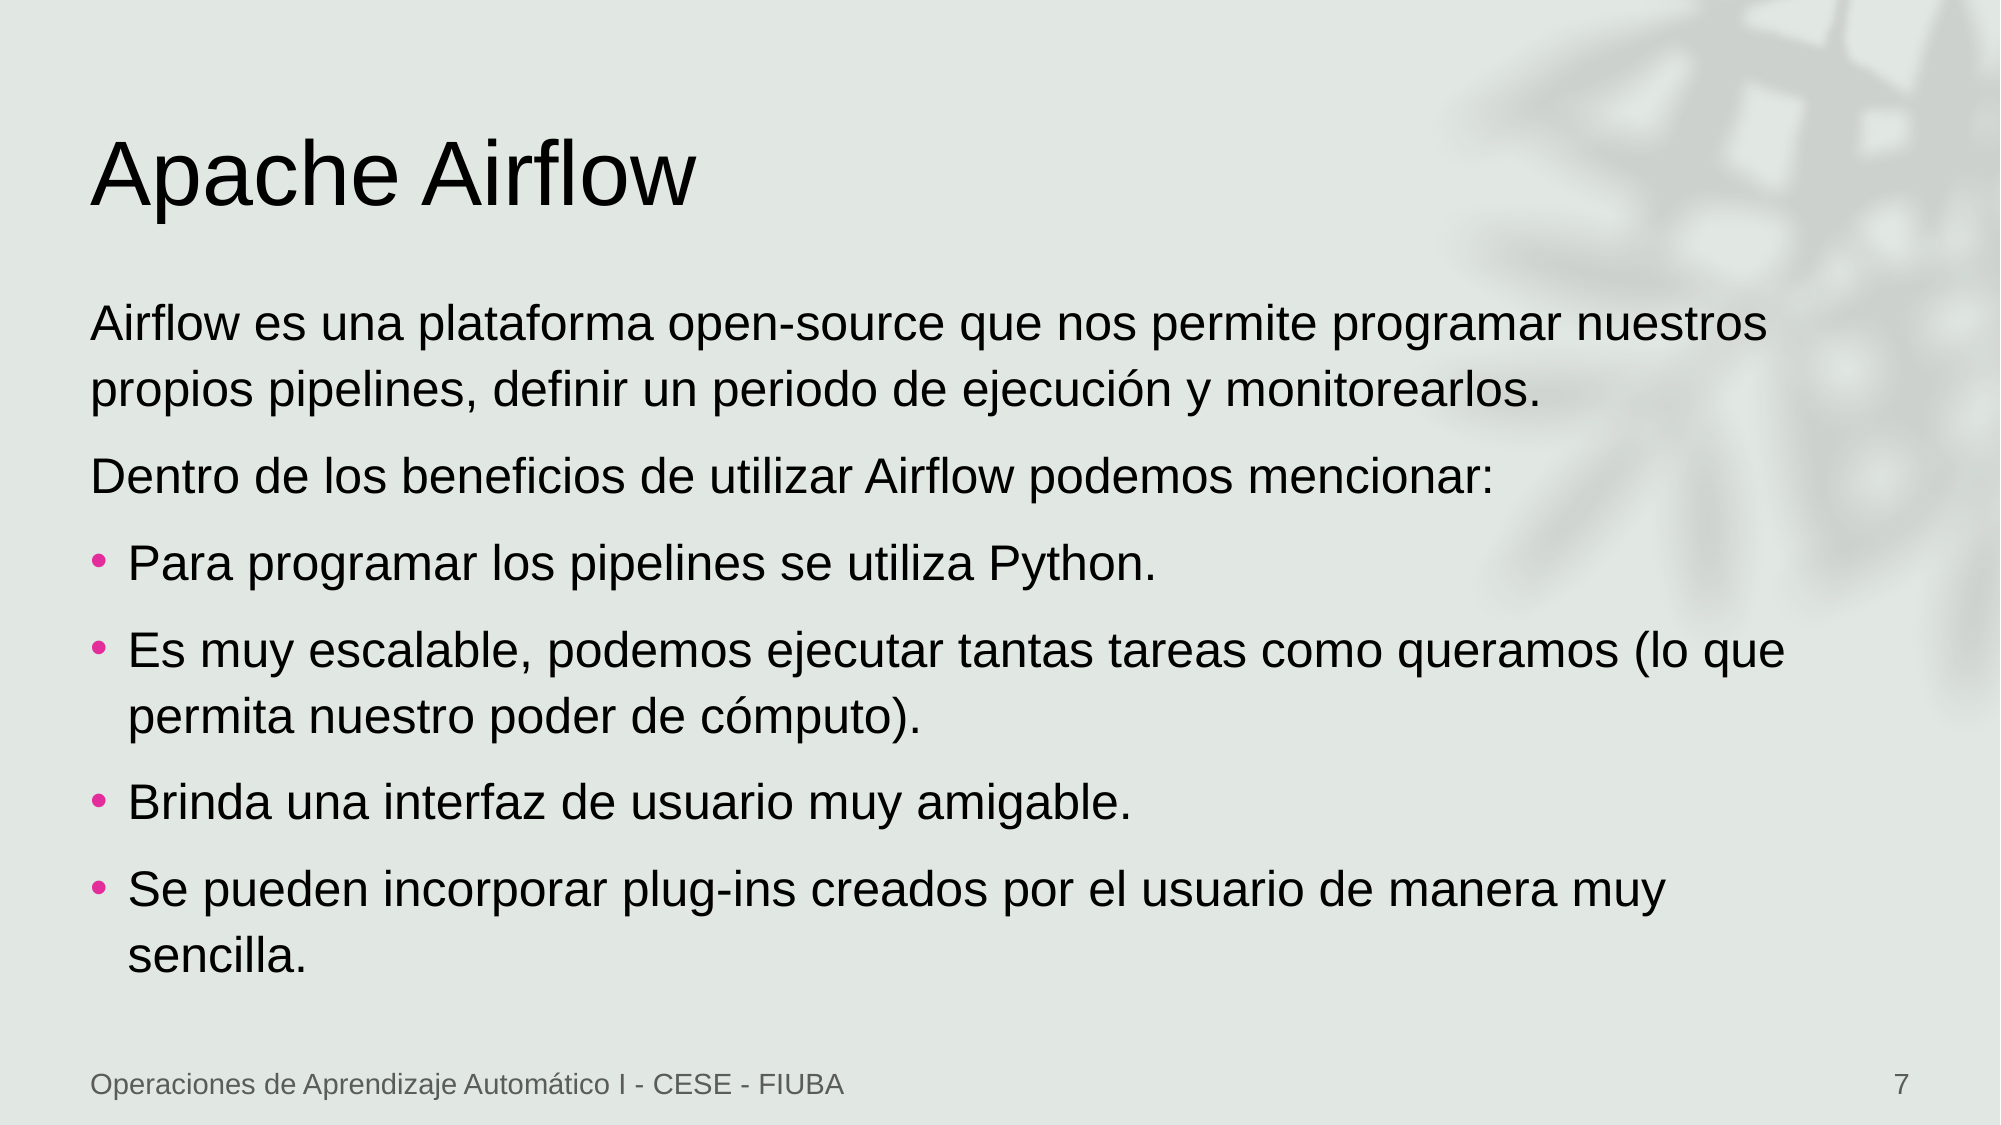

# Apache Airflow
Airflow es una plataforma open-source que nos permite programar nuestros propios pipelines, definir un periodo de ejecución y monitorearlos.
Dentro de los beneficios de utilizar Airflow podemos mencionar:
Para programar los pipelines se utiliza Python.
Es muy escalable, podemos ejecutar tantas tareas como queramos (lo que permita nuestro poder de cómputo).
Brinda una interfaz de usuario muy amigable.
Se pueden incorporar plug-ins creados por el usuario de manera muy sencilla.
Operaciones de Aprendizaje Automático I - CESE - FIUBA
7